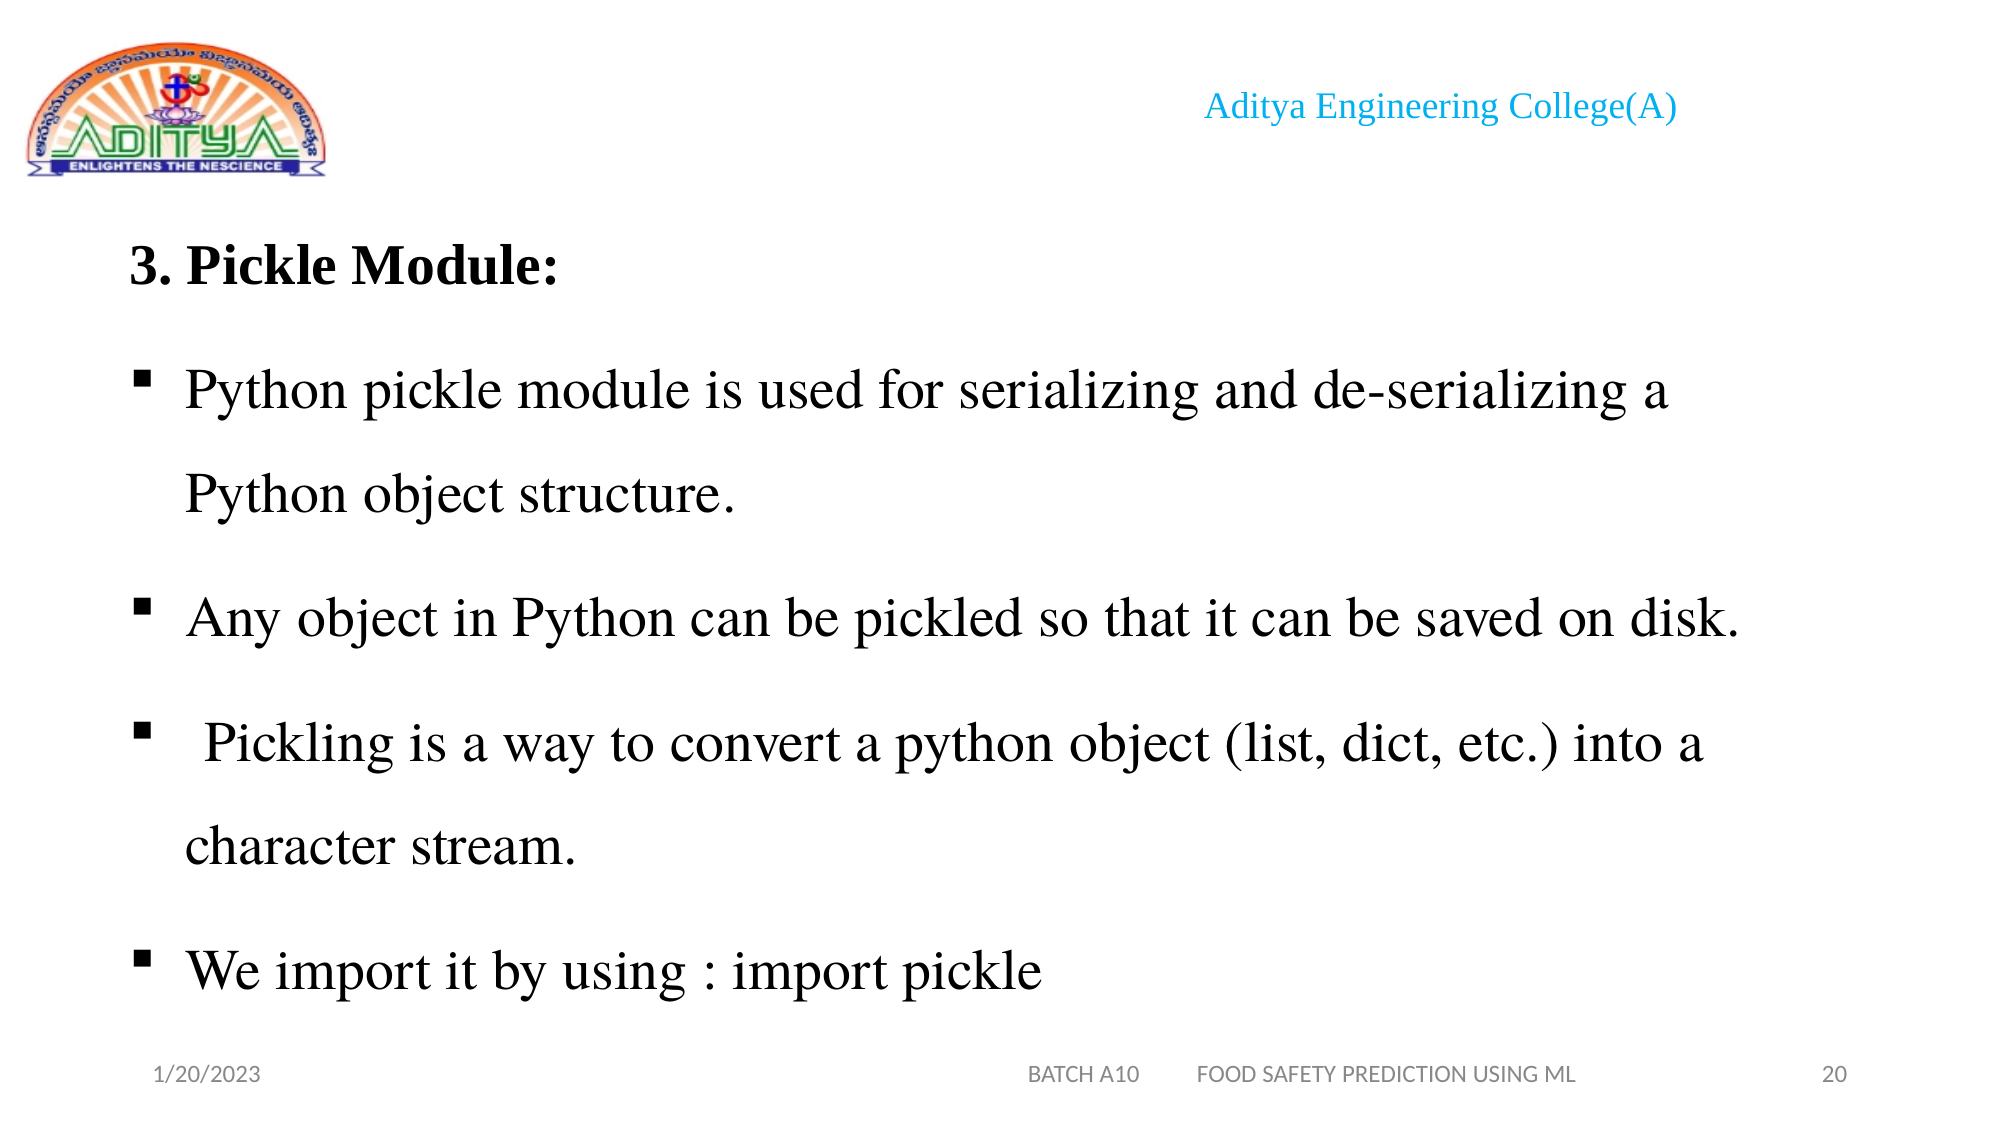

3. Pickle Module:
Python pickle module is used for serializing and de-serializing a Python object structure.
Any object in Python can be pickled so that it can be saved on disk.
 Pickling is a way to convert a python object (list, dict, etc.) into a character stream.
We import it by using : import pickle
1/20/2023
20
BATCH A10          FOOD SAFETY PREDICTION USING ML